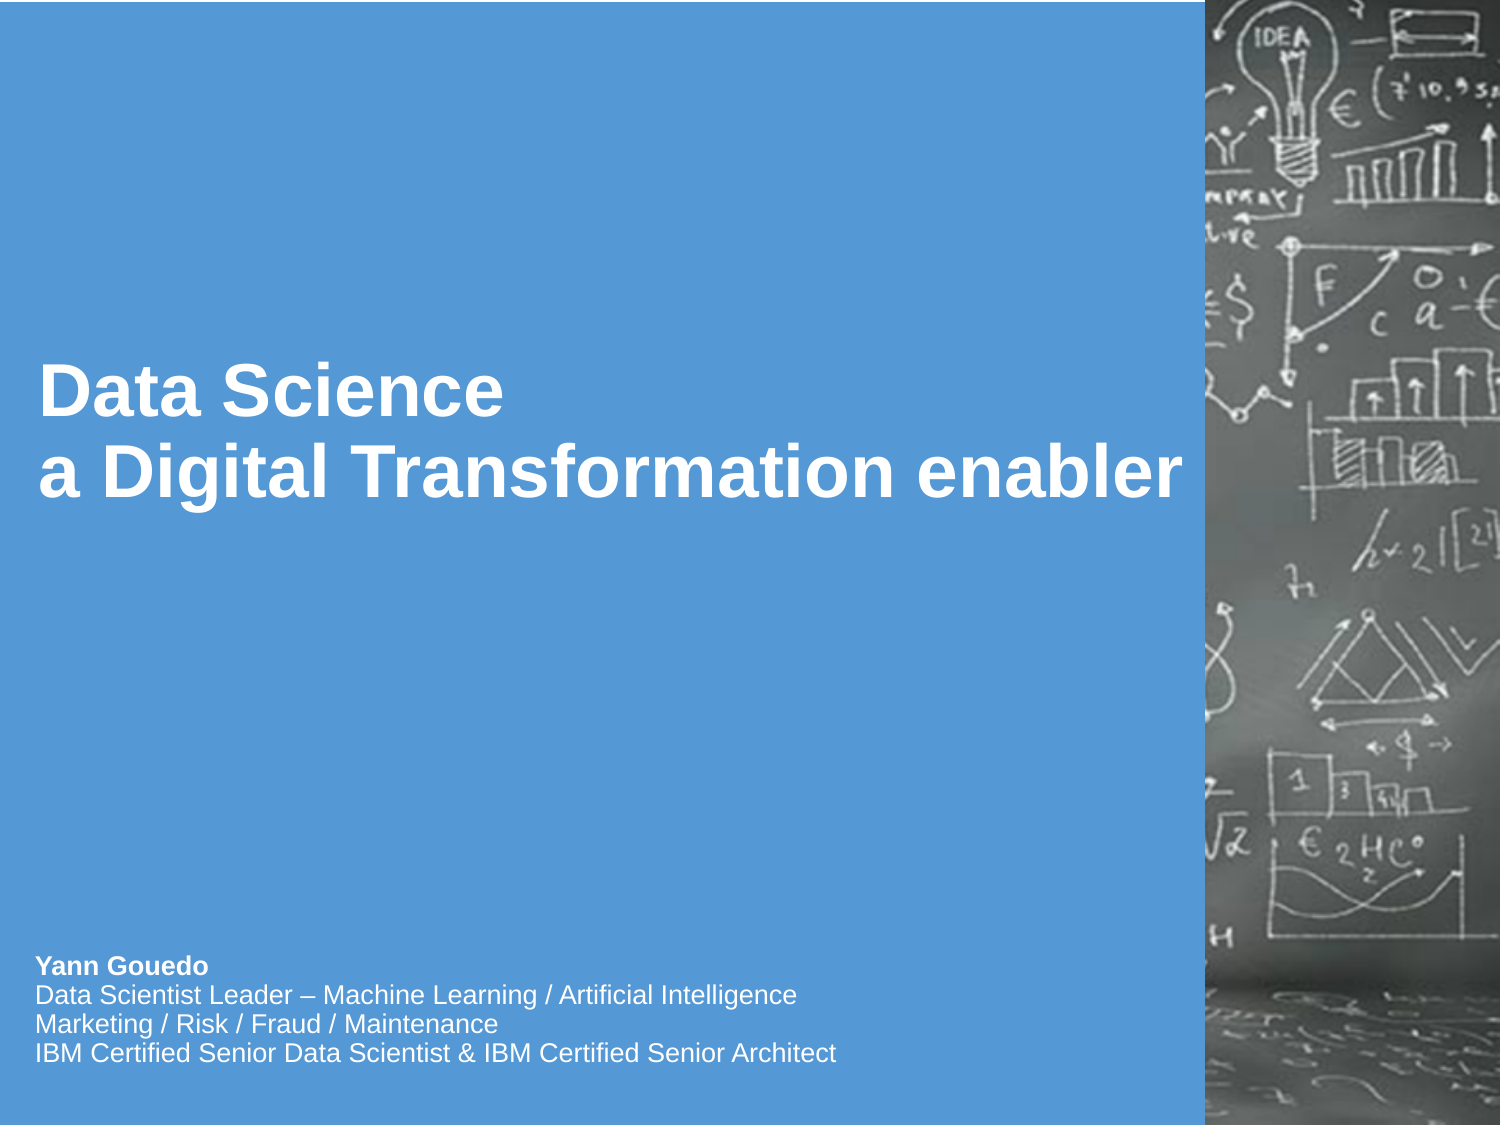

Data Science
a Digital Transformation enabler
Yann Gouedo
Data Scientist Leader – Machine Learning / Artificial Intelligence
Marketing / Risk / Fraud / Maintenance
IBM Certified Senior Data Scientist & IBM Certified Senior Architect